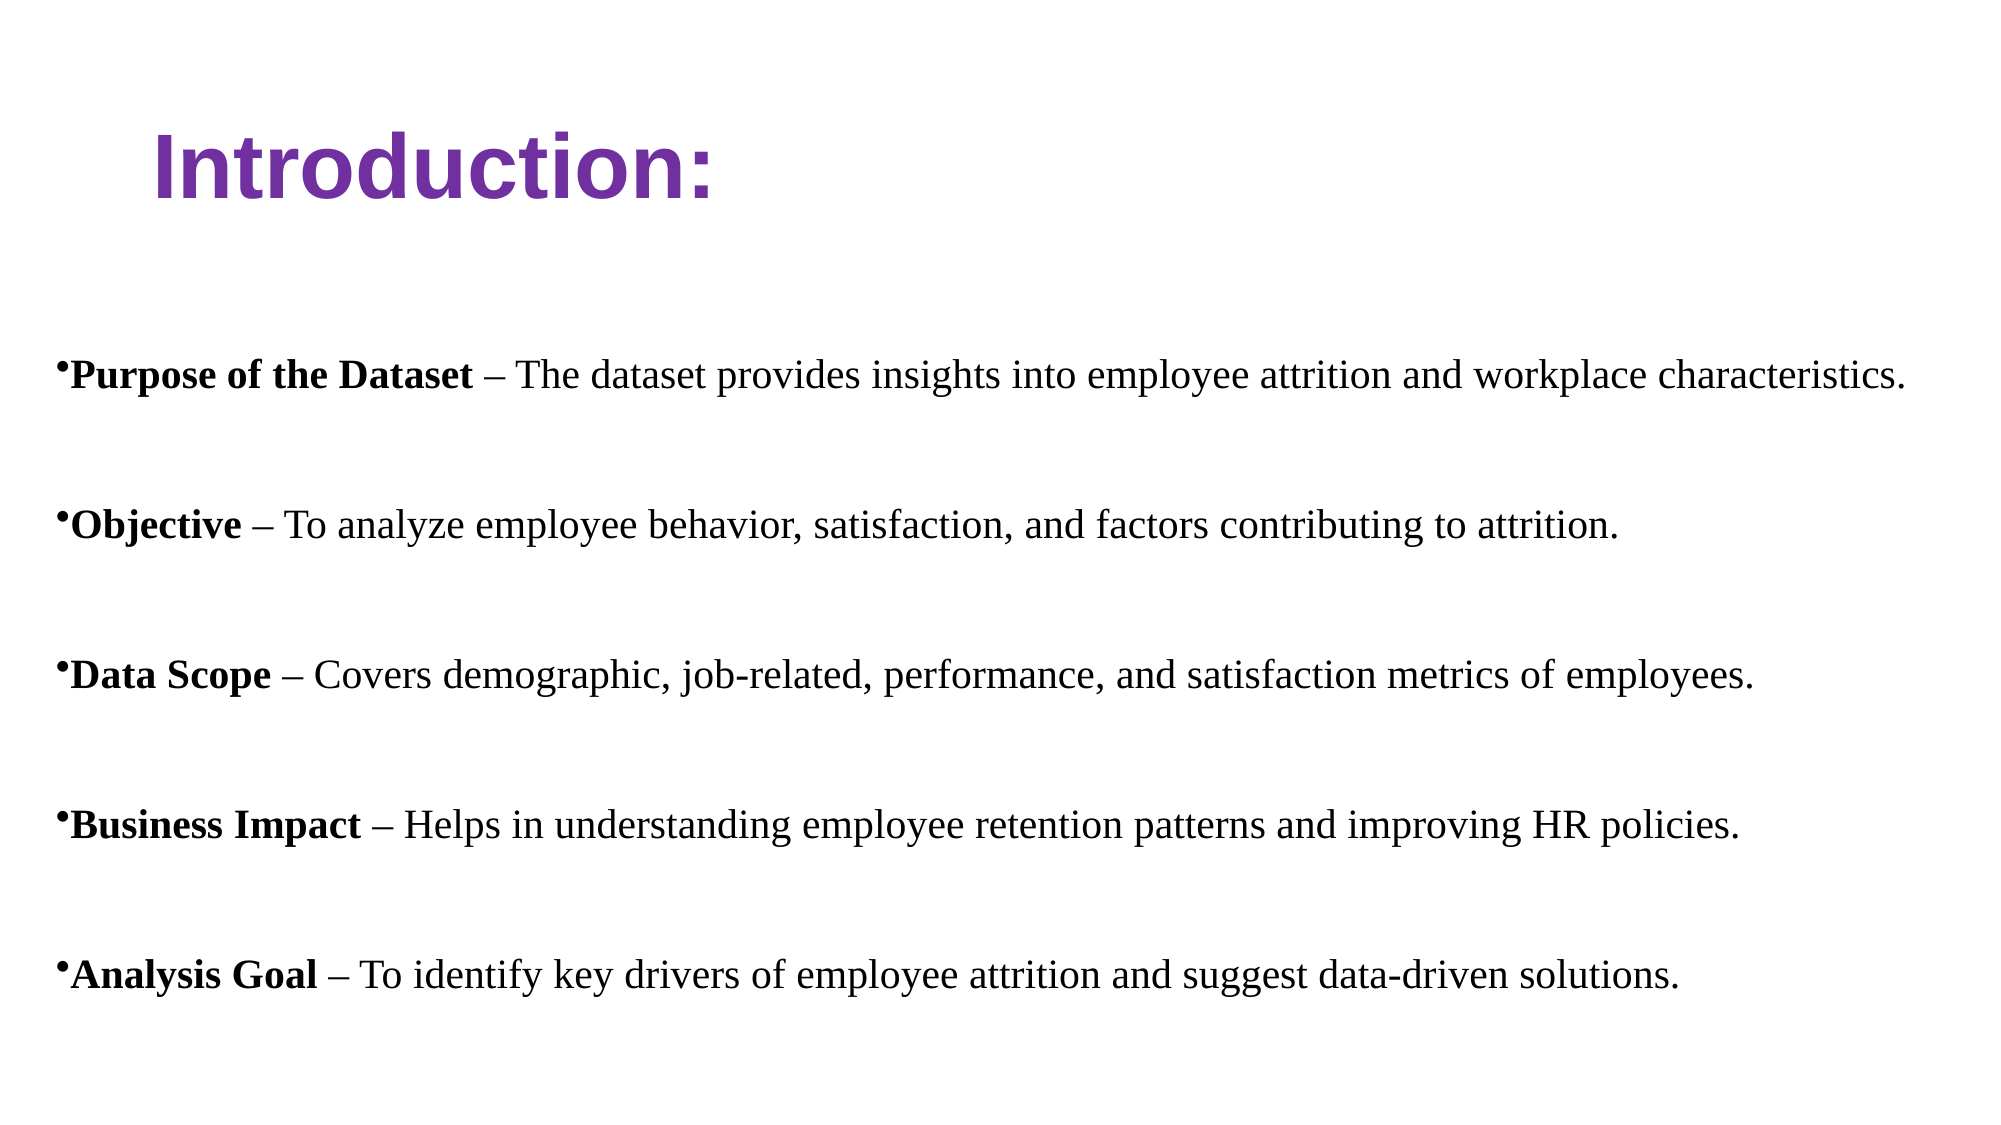

# Introduction:
Purpose of the Dataset – The dataset provides insights into employee attrition and workplace characteristics.
Objective – To analyze employee behavior, satisfaction, and factors contributing to attrition.
Data Scope – Covers demographic, job-related, performance, and satisfaction metrics of employees.
Business Impact – Helps in understanding employee retention patterns and improving HR policies.
Analysis Goal – To identify key drivers of employee attrition and suggest data-driven solutions.